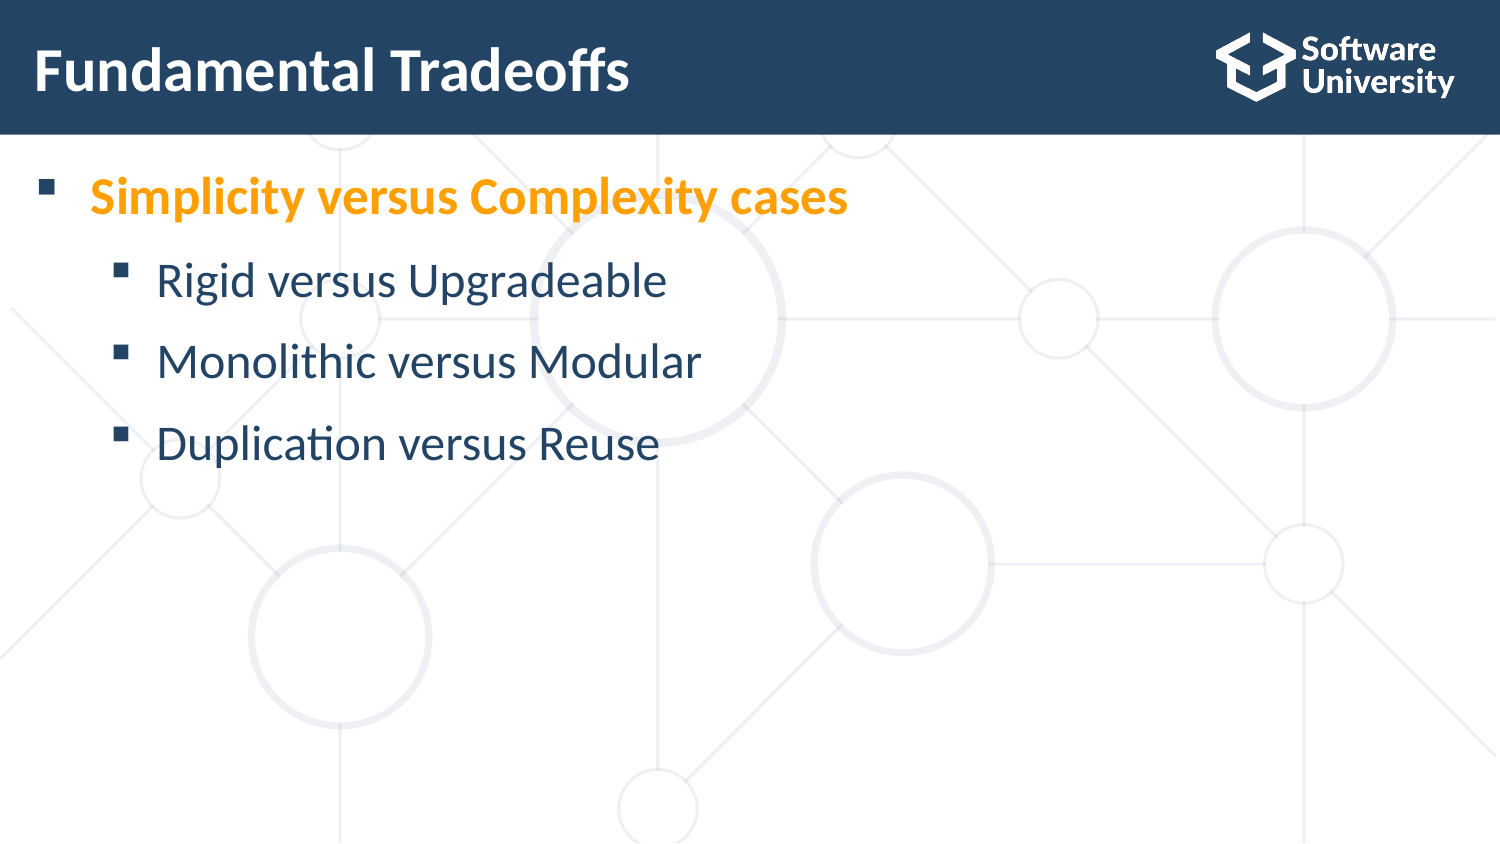

# Fundamental Tradeoffs
Simplicity versus Complexity cases
Rigid versus Upgradeable
Monolithic versus Modular
Duplication versus Reuse